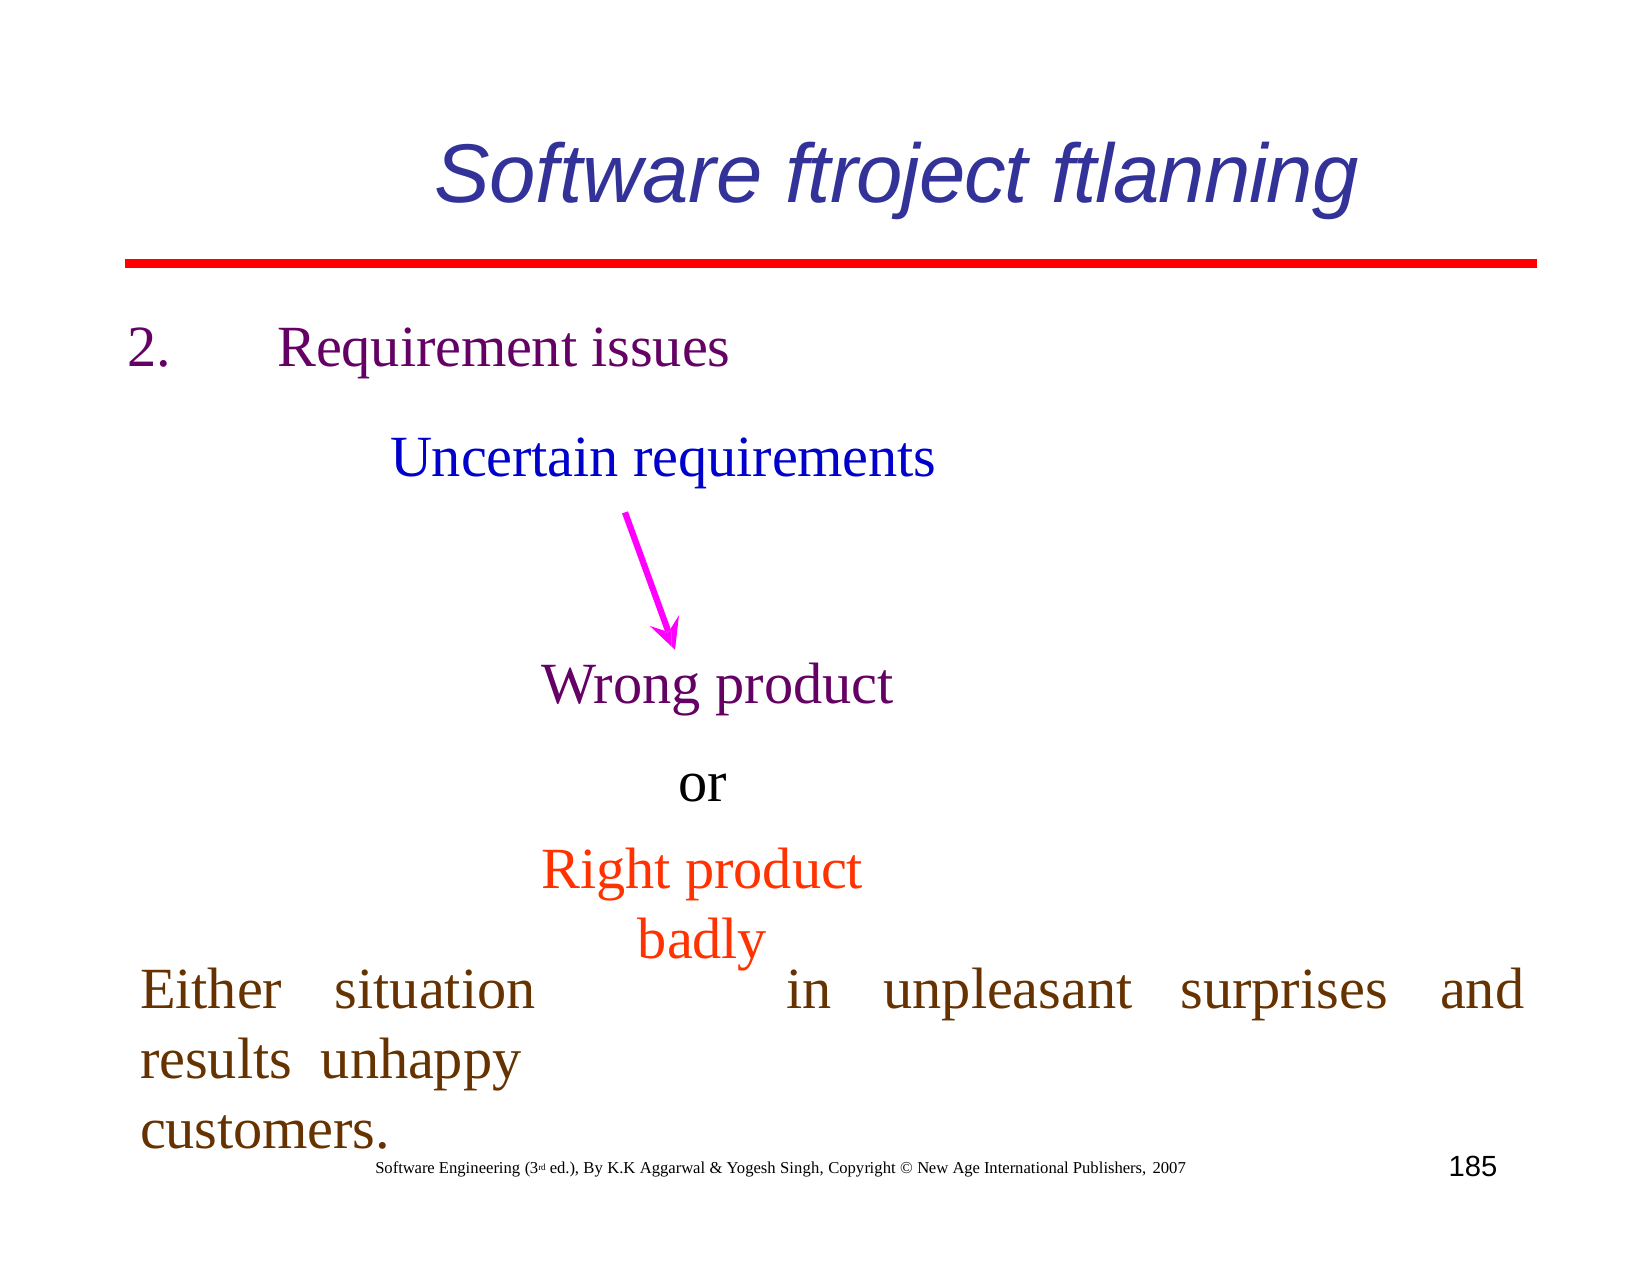

# Software ftroject ftlanning

Requirement issues  Uncertain requirements
2.

Wrong product
or
Right product badly
Either	situation	results  unhappy customers.
in	unpleasant
surprises	and
185
Software Engineering (3rd  ed.), By K.K Aggarwal & Yogesh Singh, Copyright © New Age International Publishers, 2007